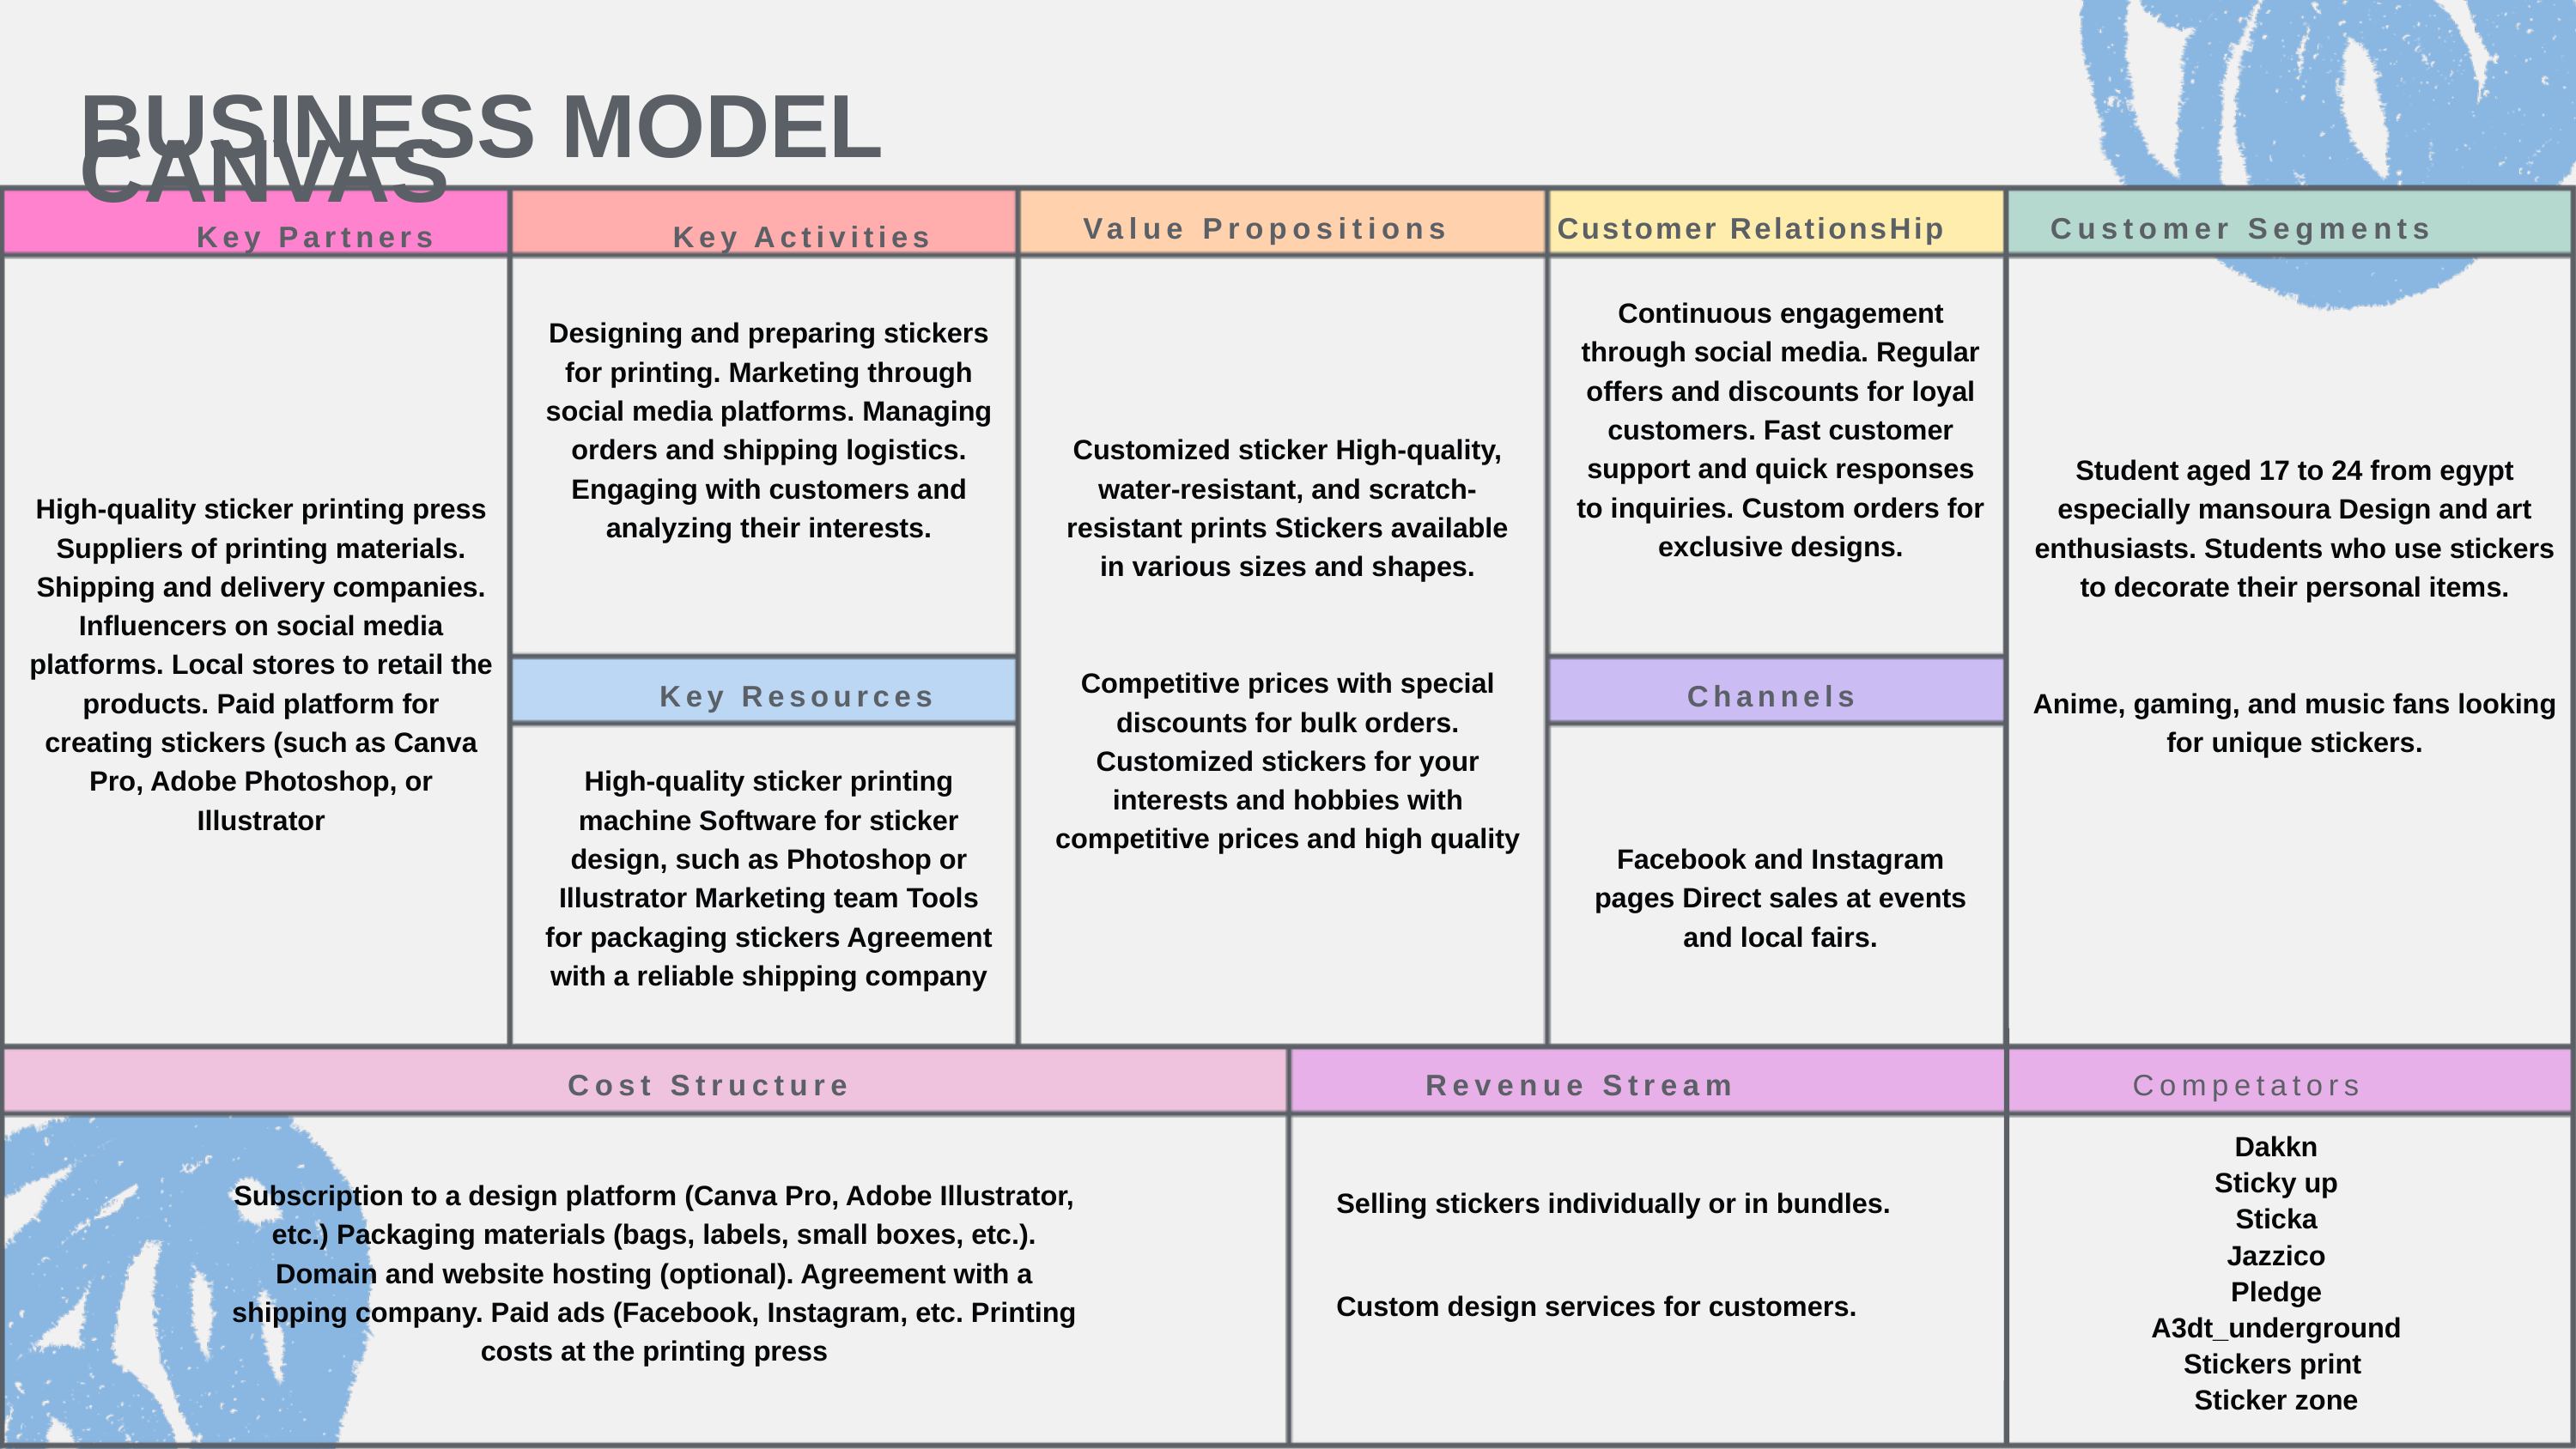

BUSINESS MODEL CANVAS

Key Partners
Key Activities
Value Propositions
Customer RelationsHip
Customer Segments
Continuous engagement through social media. Regular offers and discounts for loyal customers. Fast customer support and quick responses to inquiries. Custom orders for exclusive designs.
Designing and preparing stickers for printing. Marketing through social media platforms. Managing orders and shipping logistics. Engaging with customers and analyzing their interests.
Customized sticker High-quality, water-resistant, and scratch-resistant prints Stickers available in various sizes and shapes.
Student aged 17 to 24 from egypt especially mansoura Design and art enthusiasts. Students who use stickers to decorate their personal items.
High-quality sticker printing press Suppliers of printing materials. Shipping and delivery companies. Influencers on social media platforms. Local stores to retail the products. Paid platform for creating stickers (such as Canva Pro, Adobe Photoshop, or Illustrator
Competitive prices with special discounts for bulk orders. Customized stickers for your interests and hobbies with competitive prices and high quality
Key Resources
Channels
Anime, gaming, and music fans looking for unique stickers.
High-quality sticker printing machine Software for sticker design, such as Photoshop or Illustrator Marketing team Tools for packaging stickers Agreement with a reliable shipping company
Facebook and Instagram pages Direct sales at events and local fairs.

Cost Structure
Revenue Stream
Competators

Dakkn
Sticky up
Sticka
Jazzico
Pledge
A3dt_underground
Stickers print
Sticker zone
Selling stickers individually or in bundles.
Subscription to a design platform (Canva Pro, Adobe Illustrator, etc.) Packaging materials (bags, labels, small boxes, etc.). Domain and website hosting (optional). Agreement with a shipping company. Paid ads (Facebook, Instagram, etc. Printing costs at the printing press
Custom design services for customers.